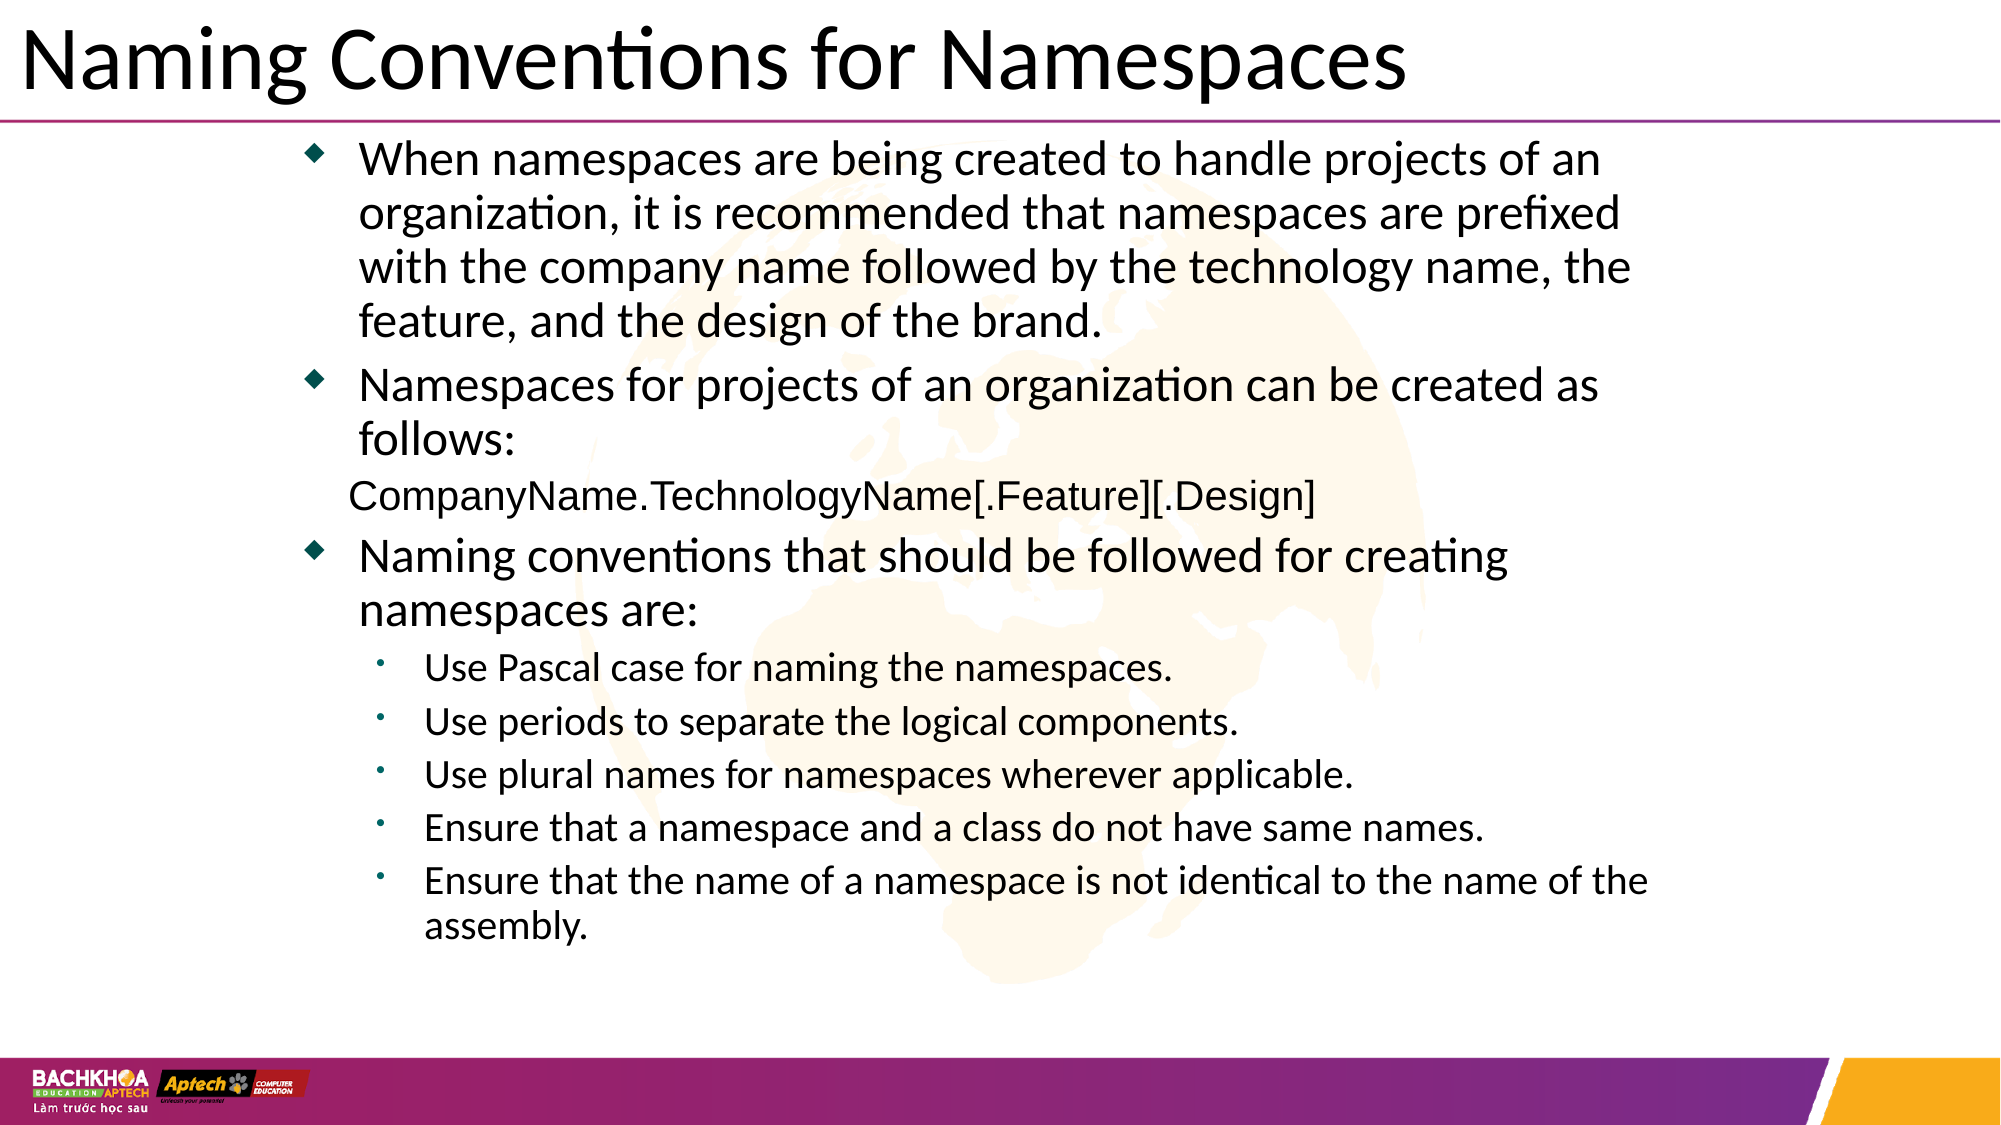

# Naming Conventions for Namespaces

When namespaces are being created to handle projects of an organization, it is recommended that namespaces are prefixed with the company name followed by the technology name, the feature, and the design of the brand.
Namespaces for projects of an organization can be created as follows:
    CompanyName.TechnologyName[.Feature][.Design]
Naming conventions that should be followed for creating namespaces are:
Use Pascal case for naming the namespaces.
Use periods to separate the logical components.
Use plural names for namespaces wherever applicable.
Ensure that a namespace and a class do not have same names.
Ensure that the name of a namespace is not identical to the name of the assembly.